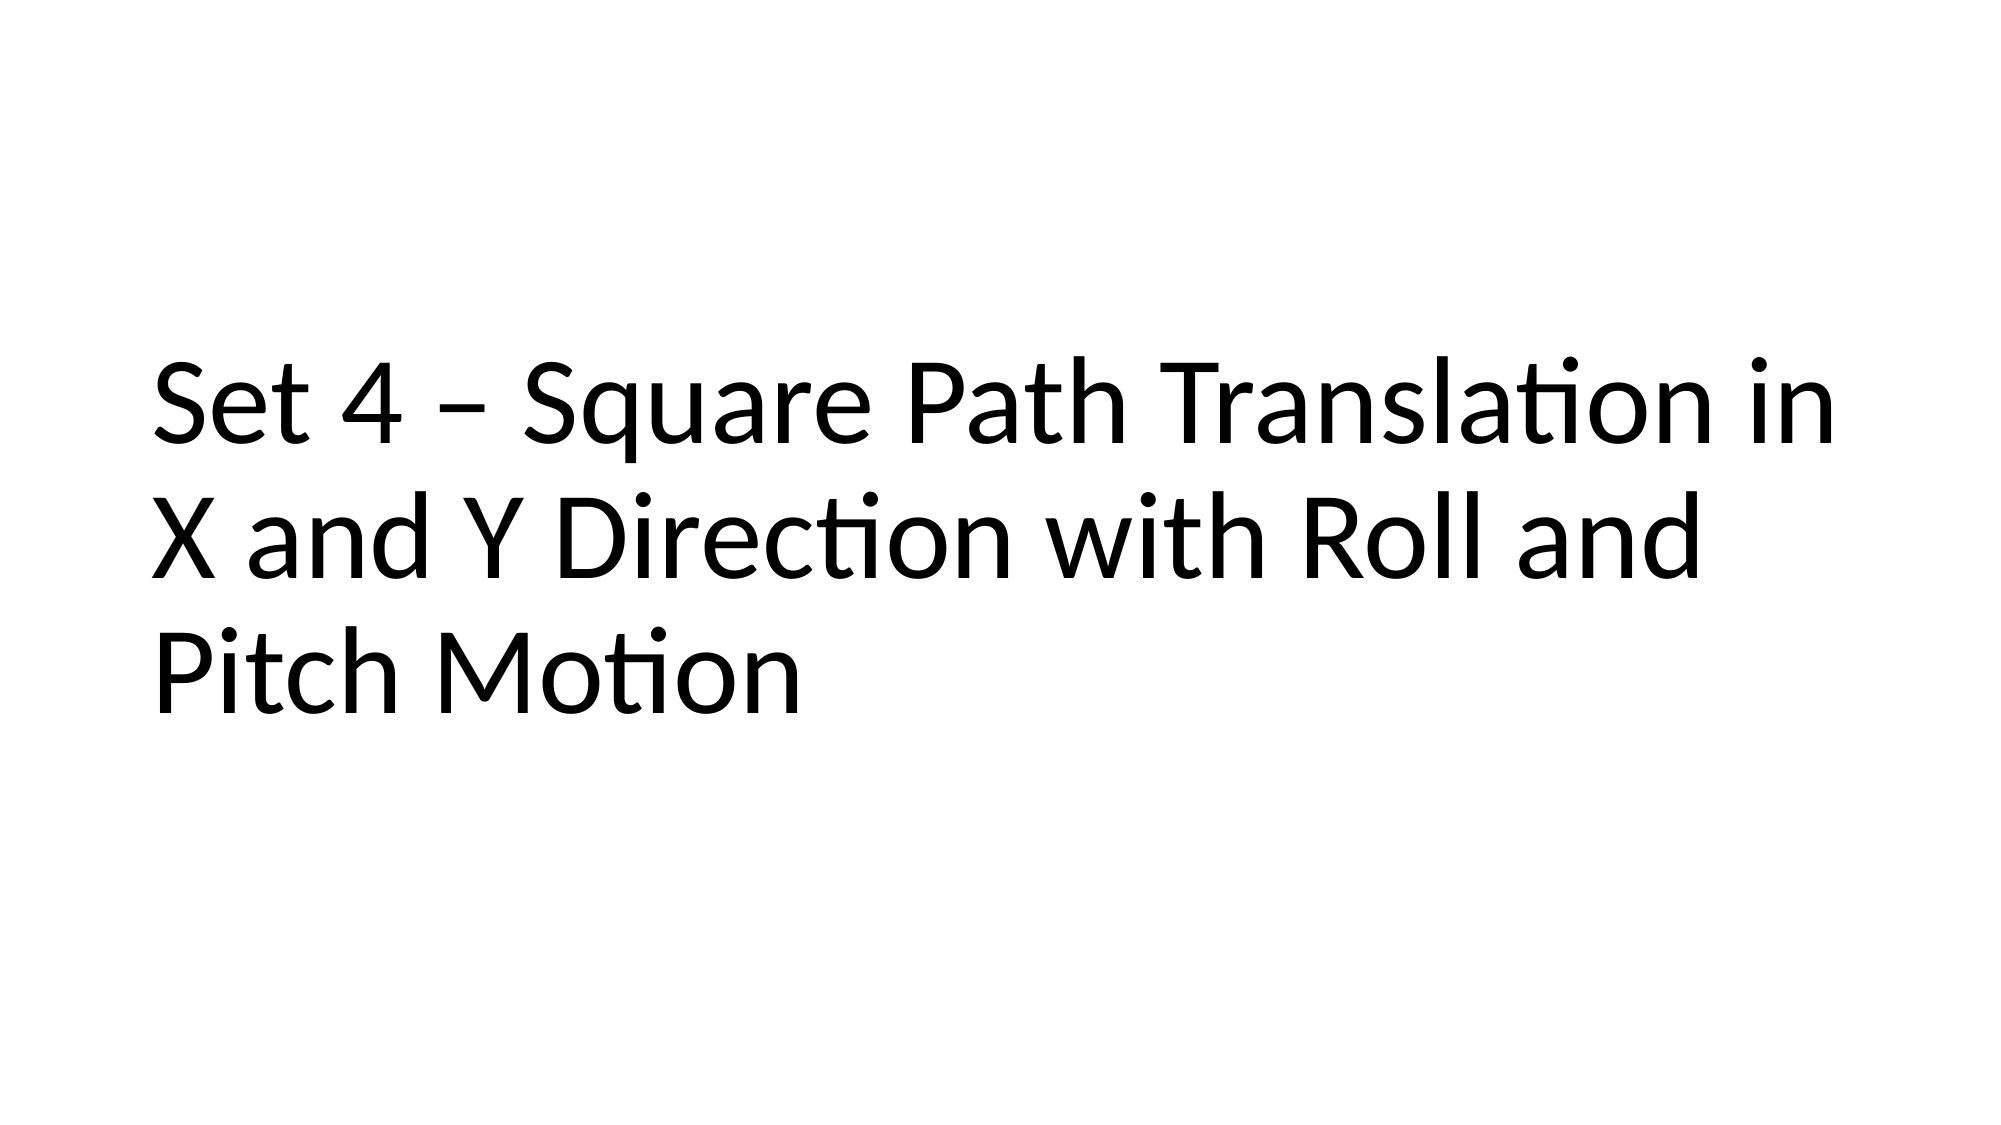

Set 4 – Square Path Translation in X and Y Direction with Roll and Pitch Motion